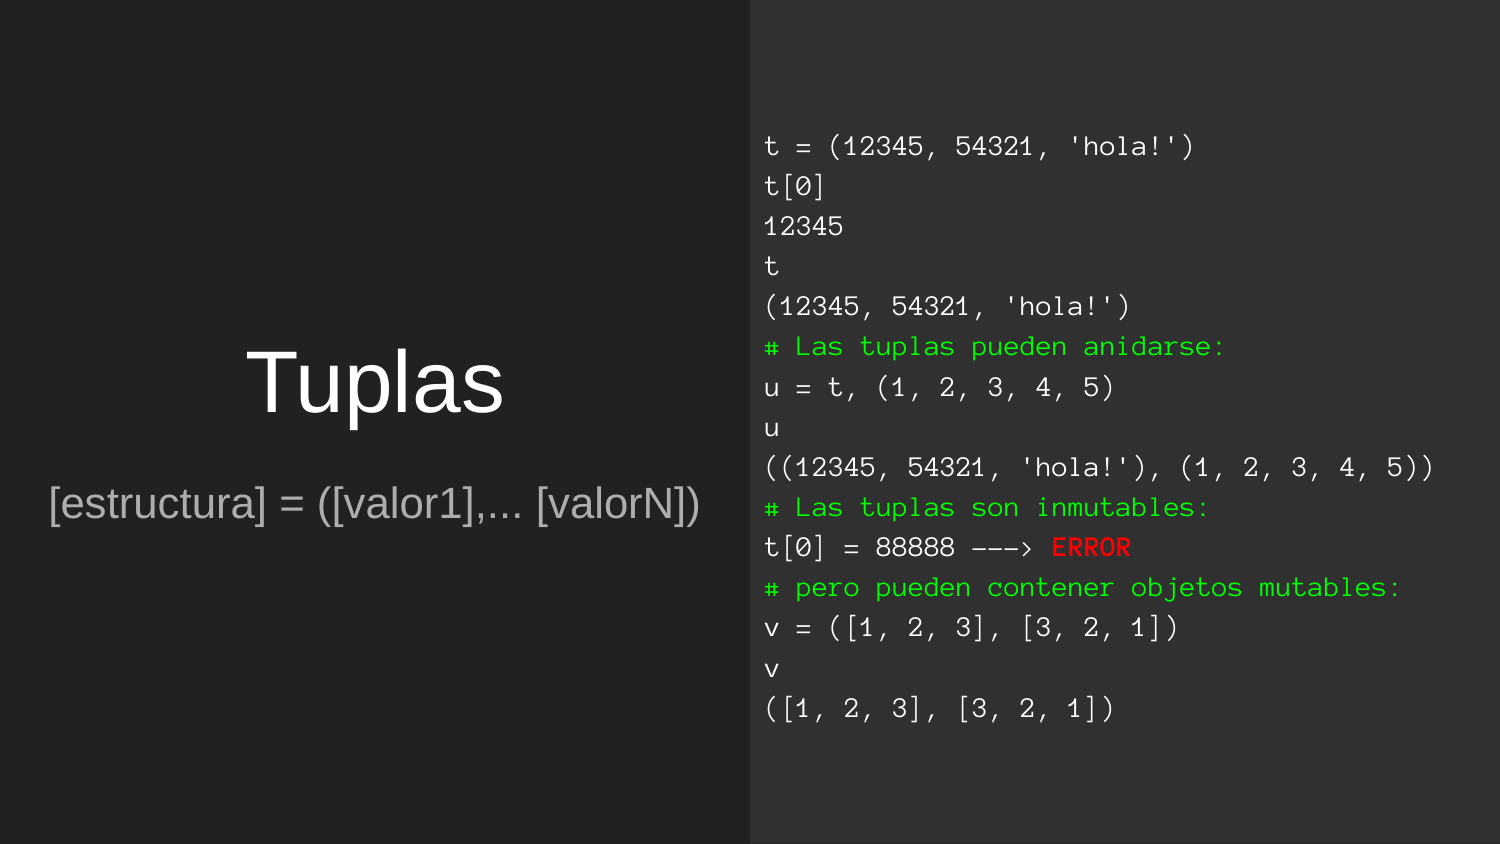

t = (12345, 54321, 'hola!')
t[0]
12345
t
(12345, 54321, 'hola!')
# Las tuplas pueden anidarse:
u = t, (1, 2, 3, 4, 5)
u
((12345, 54321, 'hola!'), (1, 2, 3, 4, 5))
# Las tuplas son inmutables:
t[0] = 88888 ---> ERROR
# pero pueden contener objetos mutables:
v = ([1, 2, 3], [3, 2, 1])
v
([1, 2, 3], [3, 2, 1])
# Tuplas
[estructura] = ([valor1],... [valorN])